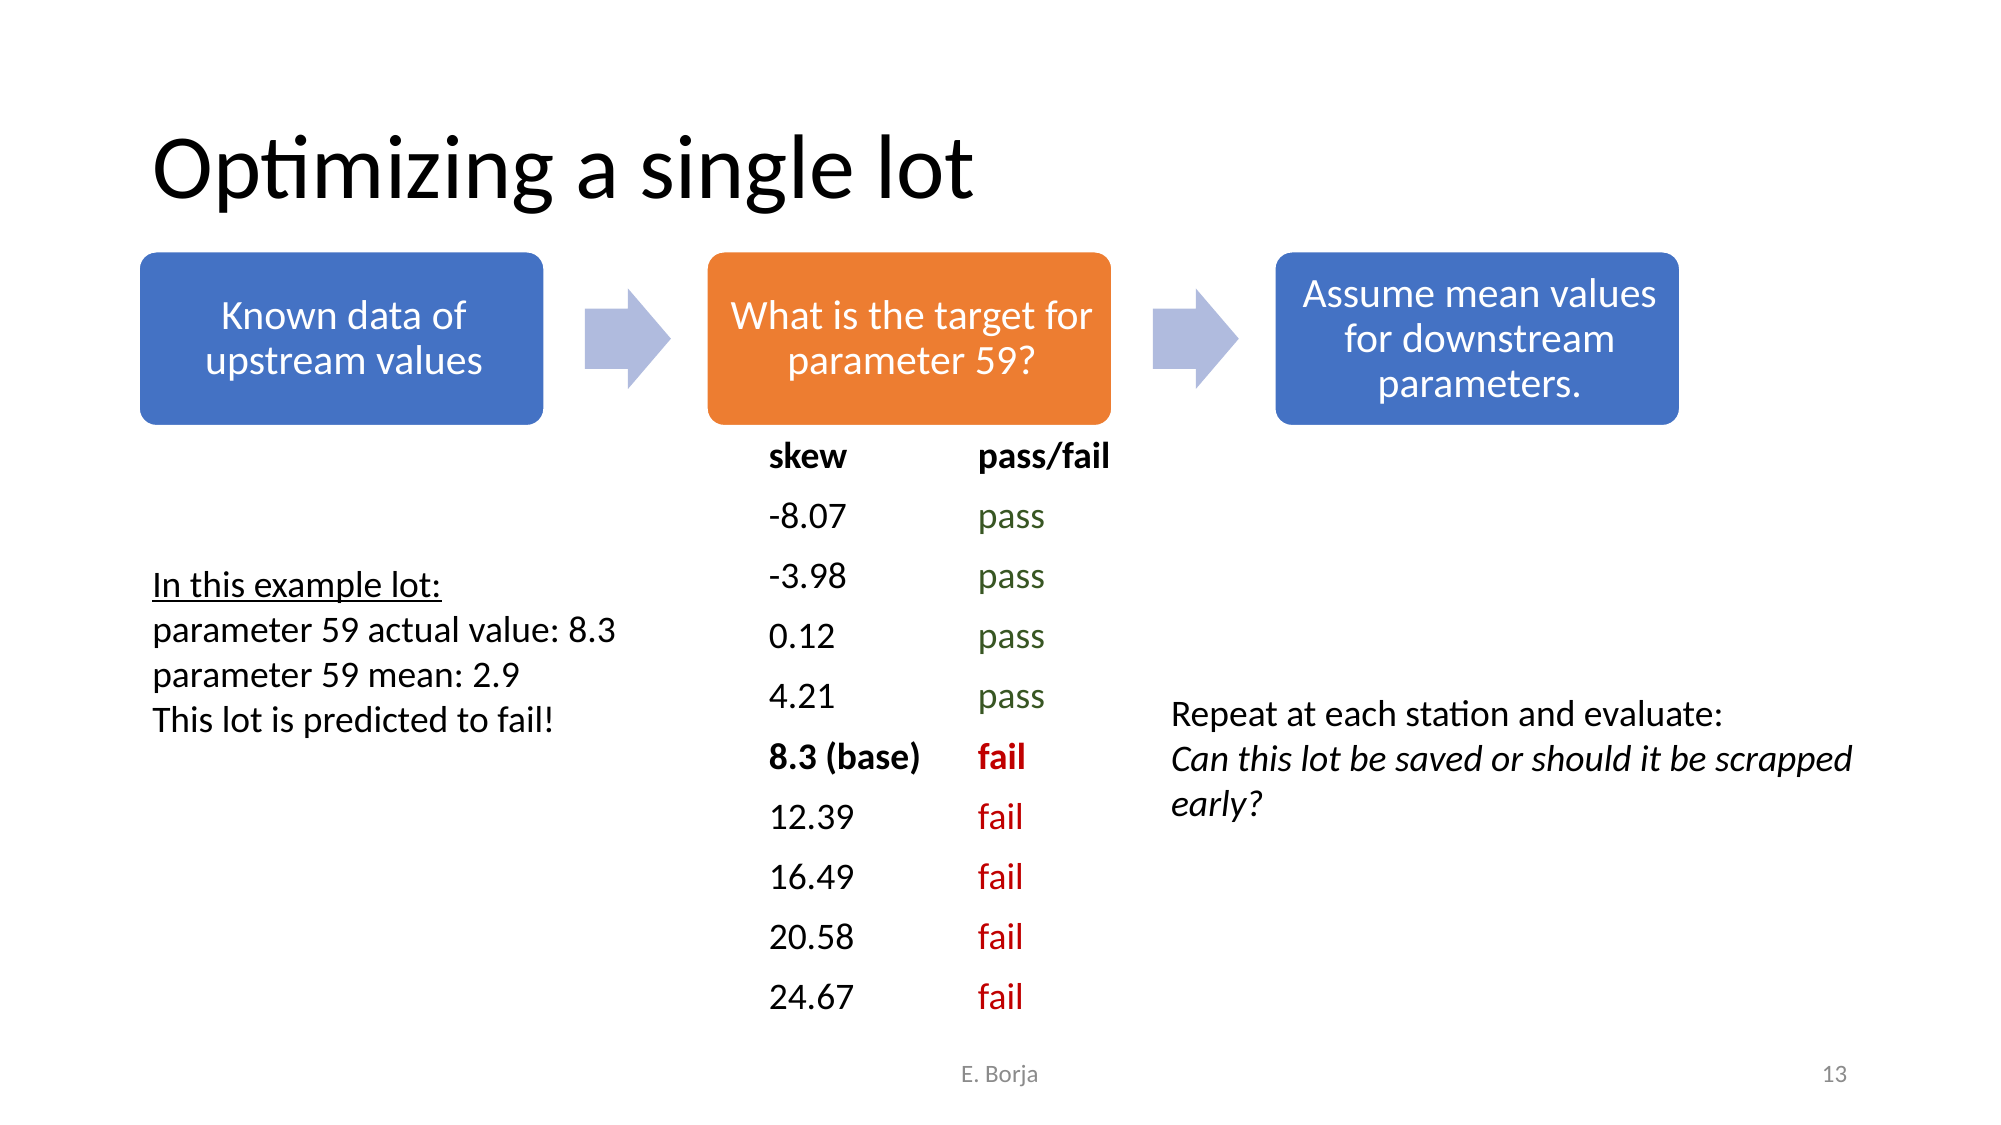

# Optimizing a single lot
Known data of upstream values

What is the target for parameter 59?

Assume mean values for downstream parameters.
| skew | pass/fail |
| --- | --- |
| -8.07 | pass |
| -3.98 | pass |
| 0.12 | pass |
| 4.21 | pass |
| 8.3 (base) | fail |
| 12.39 | fail |
| 16.49 | fail |
| 20.58 | fail |
| 24.67 | fail |
In this example lot:
parameter 59 actual value: 8.3
parameter 59 mean: 2.9
This lot is predicted to fail!
Repeat at each station and evaluate:
Can this lot be saved or should it be scrapped early?

E. Borja
13